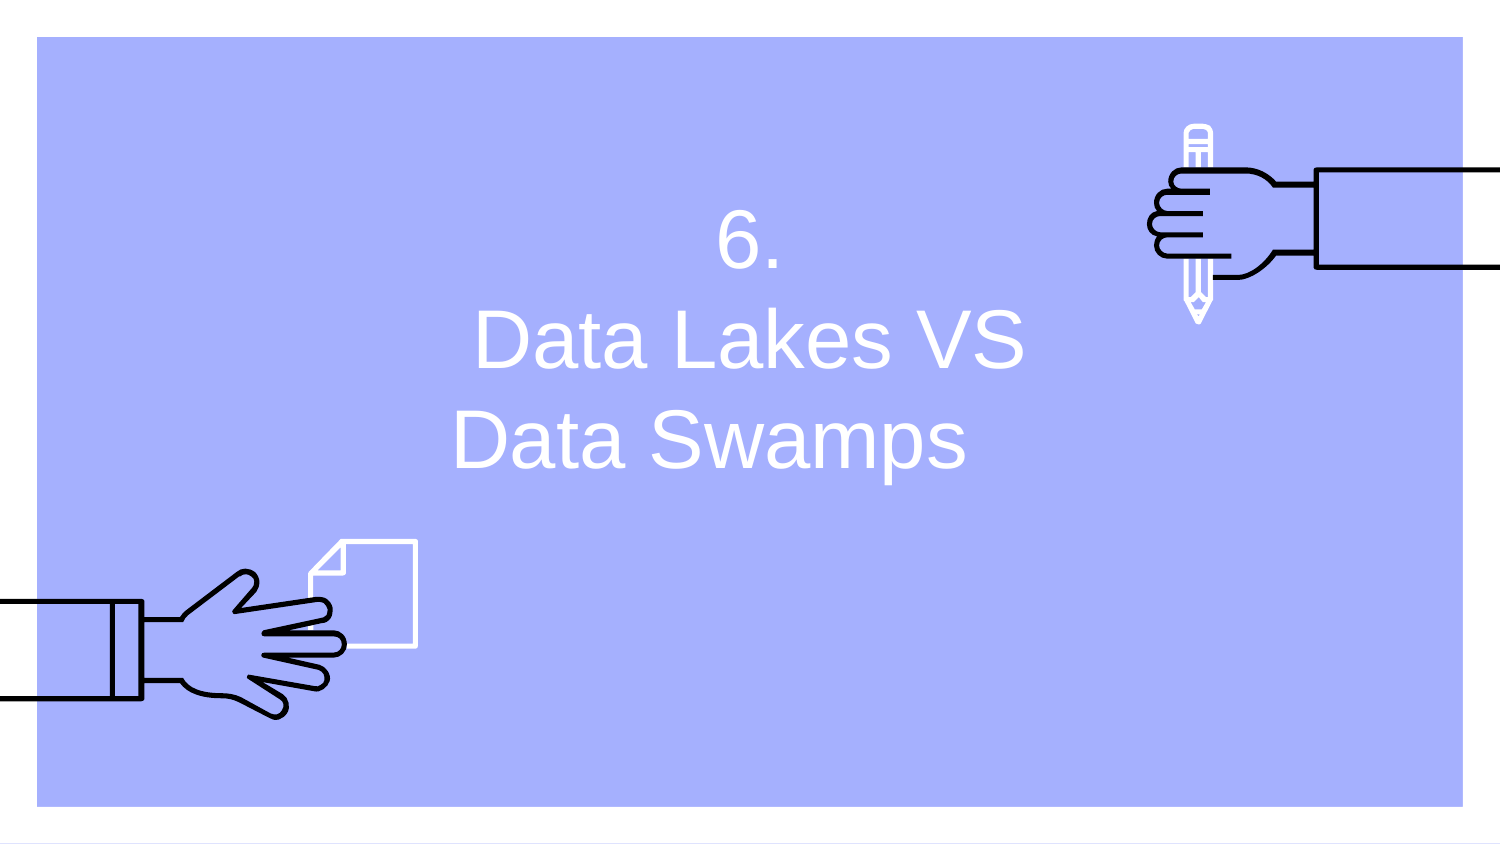

# 6.
Data Lakes VS Data Swamps